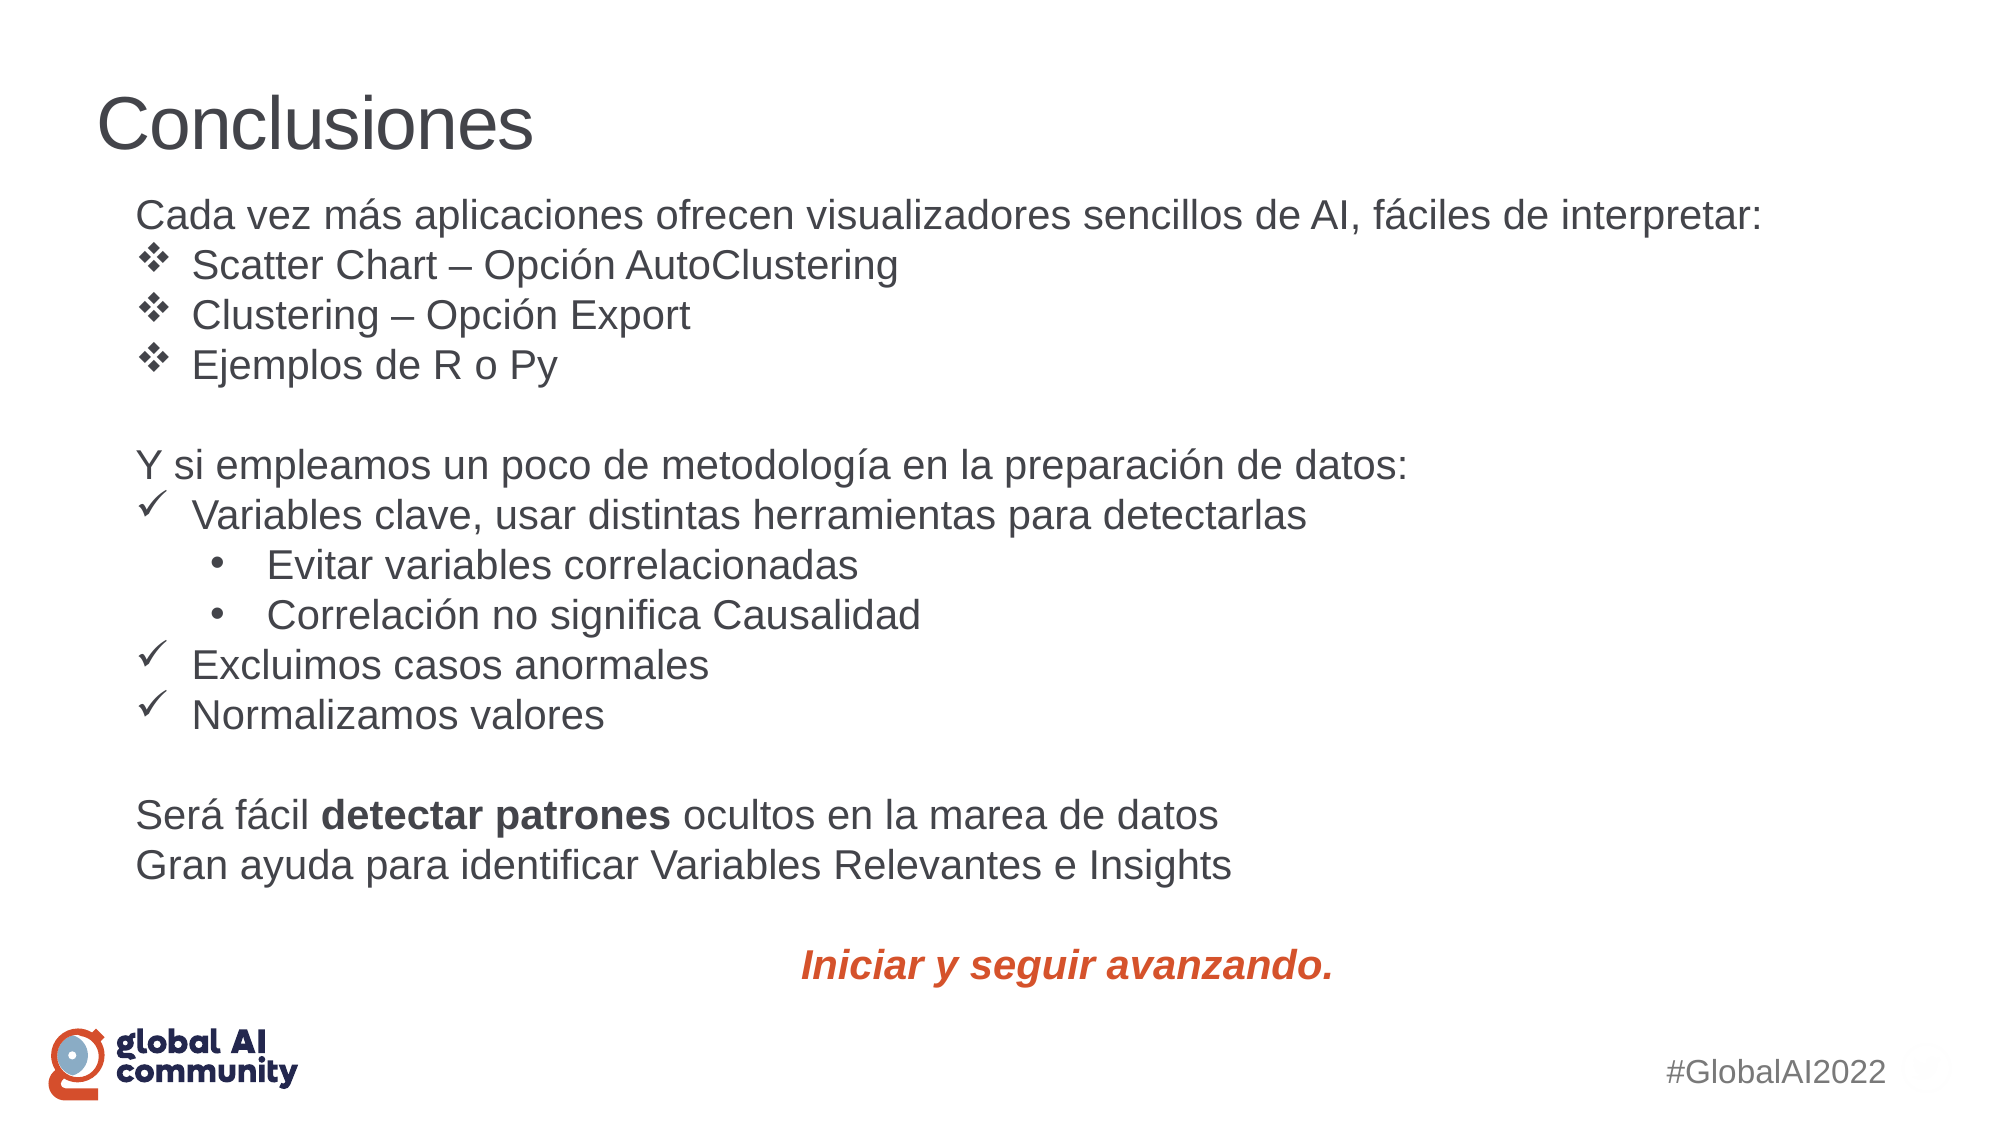

Conclusiones
Cada vez más aplicaciones ofrecen visualizadores sencillos de AI, fáciles de interpretar:
Scatter Chart – Opción AutoClustering
Clustering – Opción Export
Ejemplos de R o Py

Y si empleamos un poco de metodología en la preparación de datos:
Variables clave, usar distintas herramientas para detectarlas
Evitar variables correlacionadas
Correlación no significa Causalidad
Excluimos casos anormales
Normalizamos valores

Será fácil detectar patrones ocultos en la marea de datos
Gran ayuda para identificar Variables Relevantes e Insights

Iniciar y seguir avanzando.